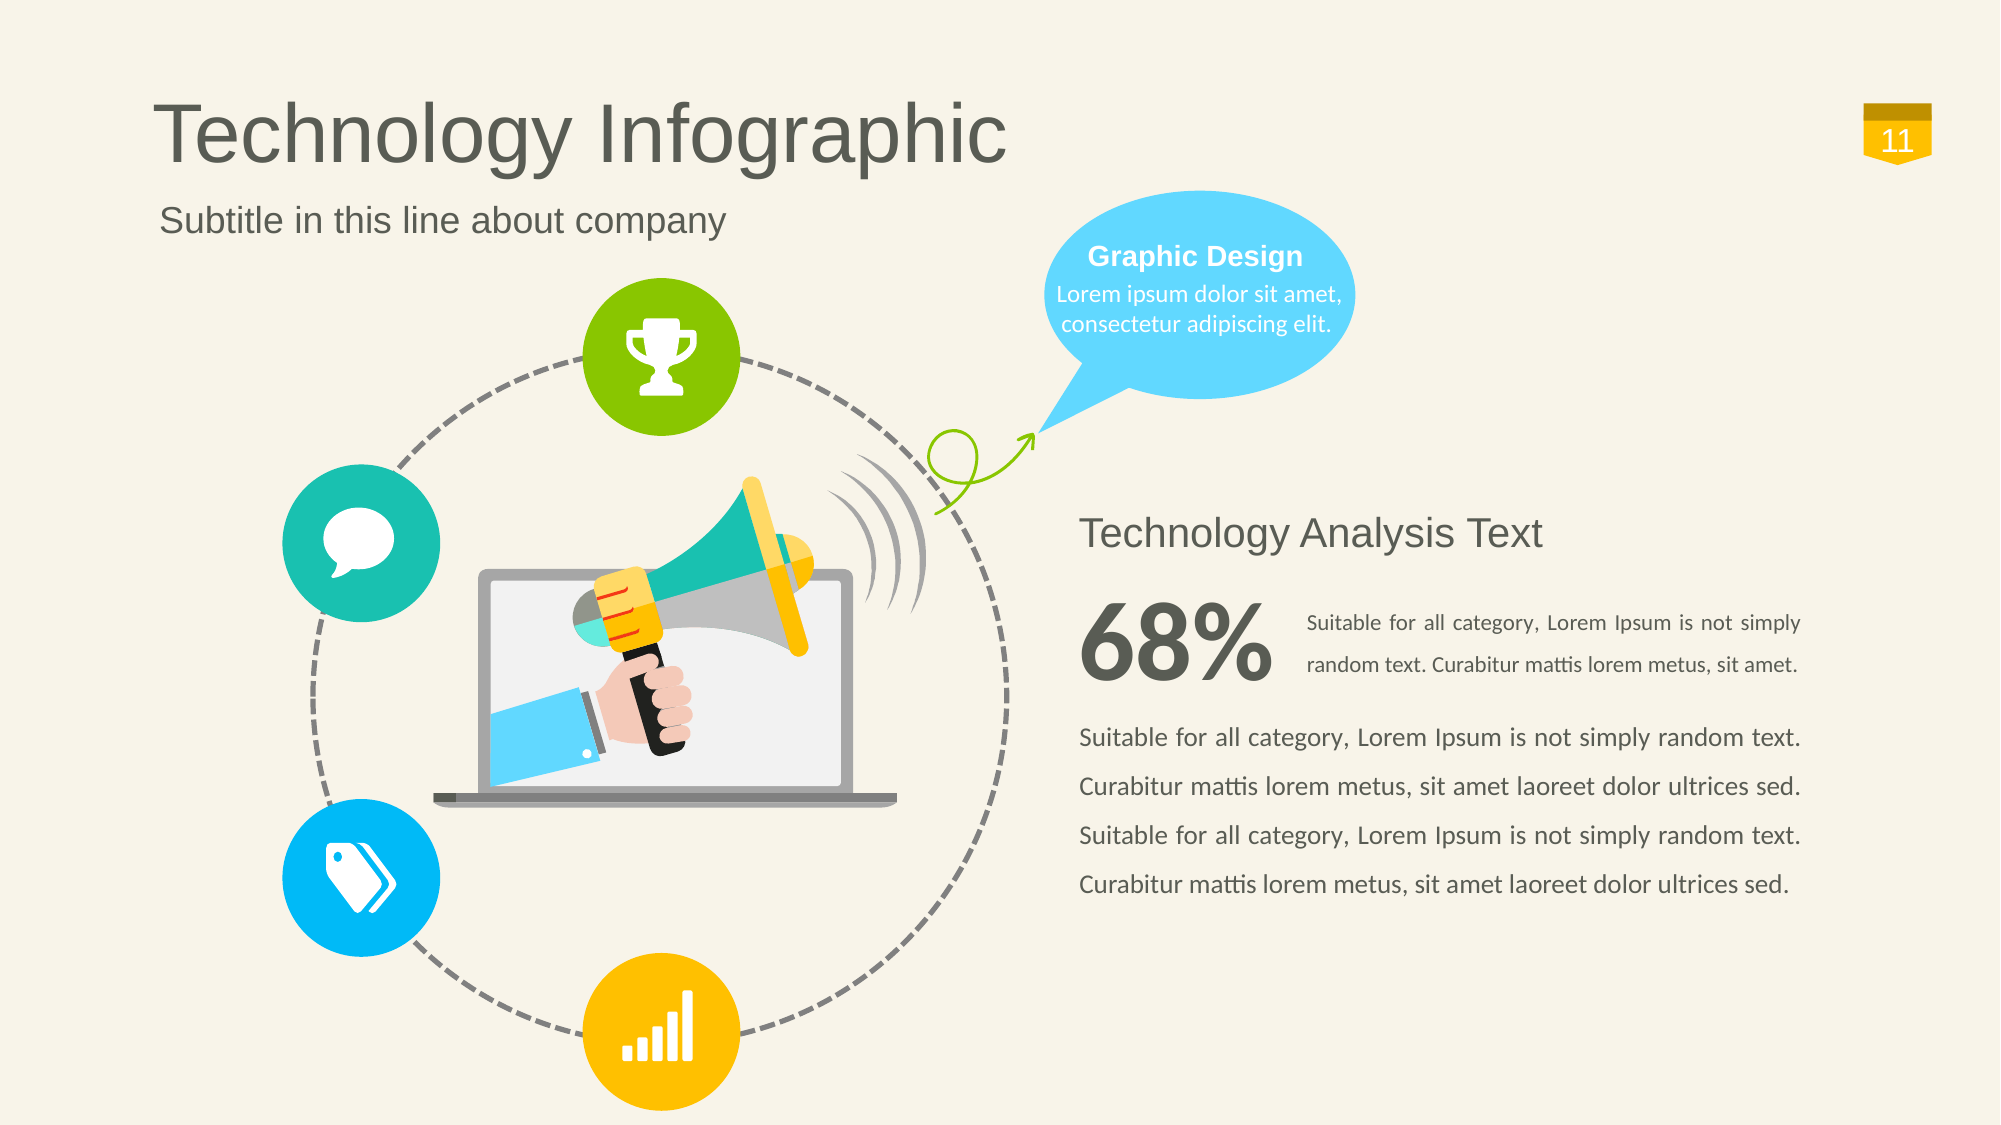

# Technology Infographic
11
Subtitle in this line about company

Graphic Design
Lorem ipsum dolor sit amet, consectetur adipiscing elit.

Technology Analysis Text
68%
Suitable for all category, Lorem Ipsum is not simply random text. Curabitur mattis lorem metus, sit amet.
Suitable for all category, Lorem Ipsum is not simply random text. Curabitur mattis lorem metus, sit amet laoreet dolor ultrices sed. Suitable for all category, Lorem Ipsum is not simply random text. Curabitur mattis lorem metus, sit amet laoreet dolor ultrices sed.